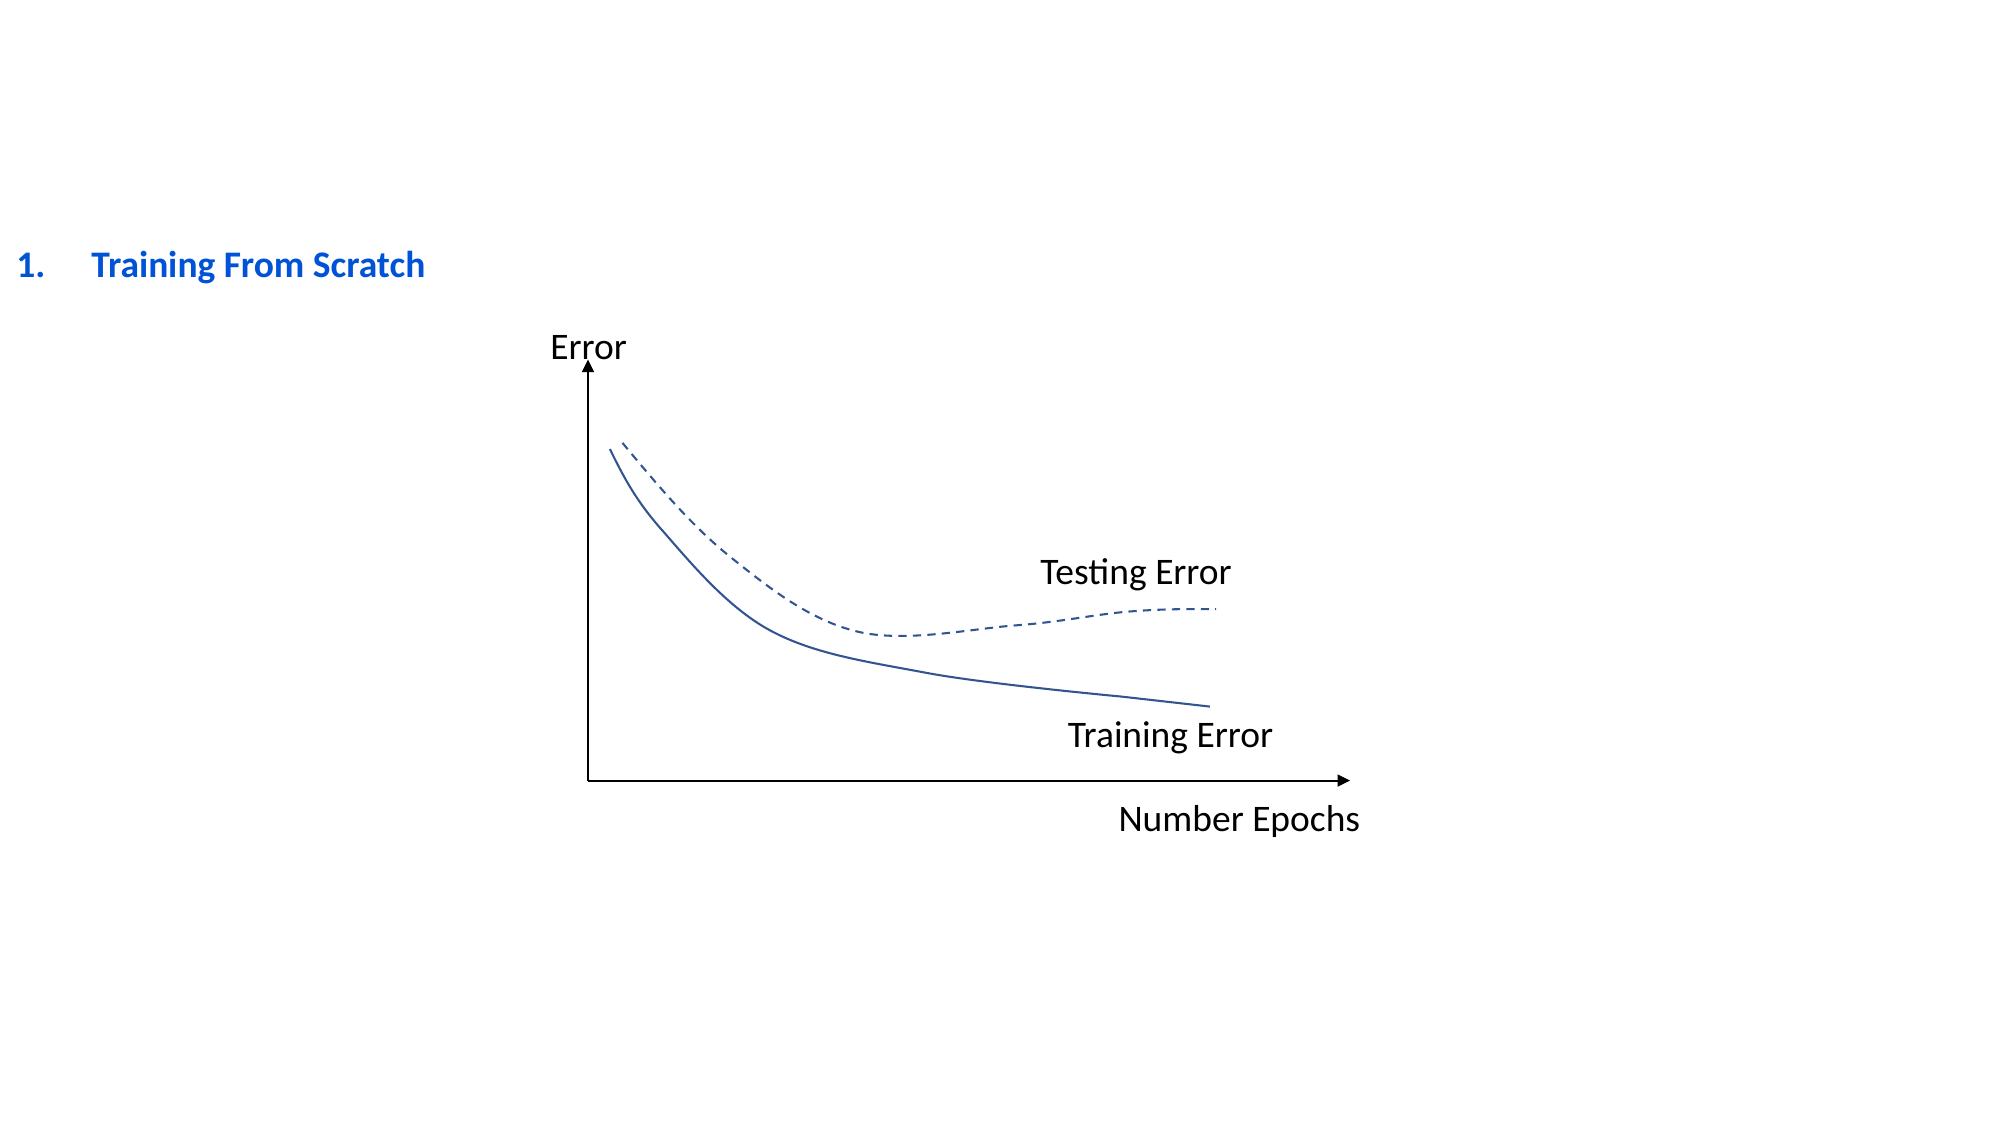

#
Training From Scratch
Error

Testing Error
Training Error
Number Epochs